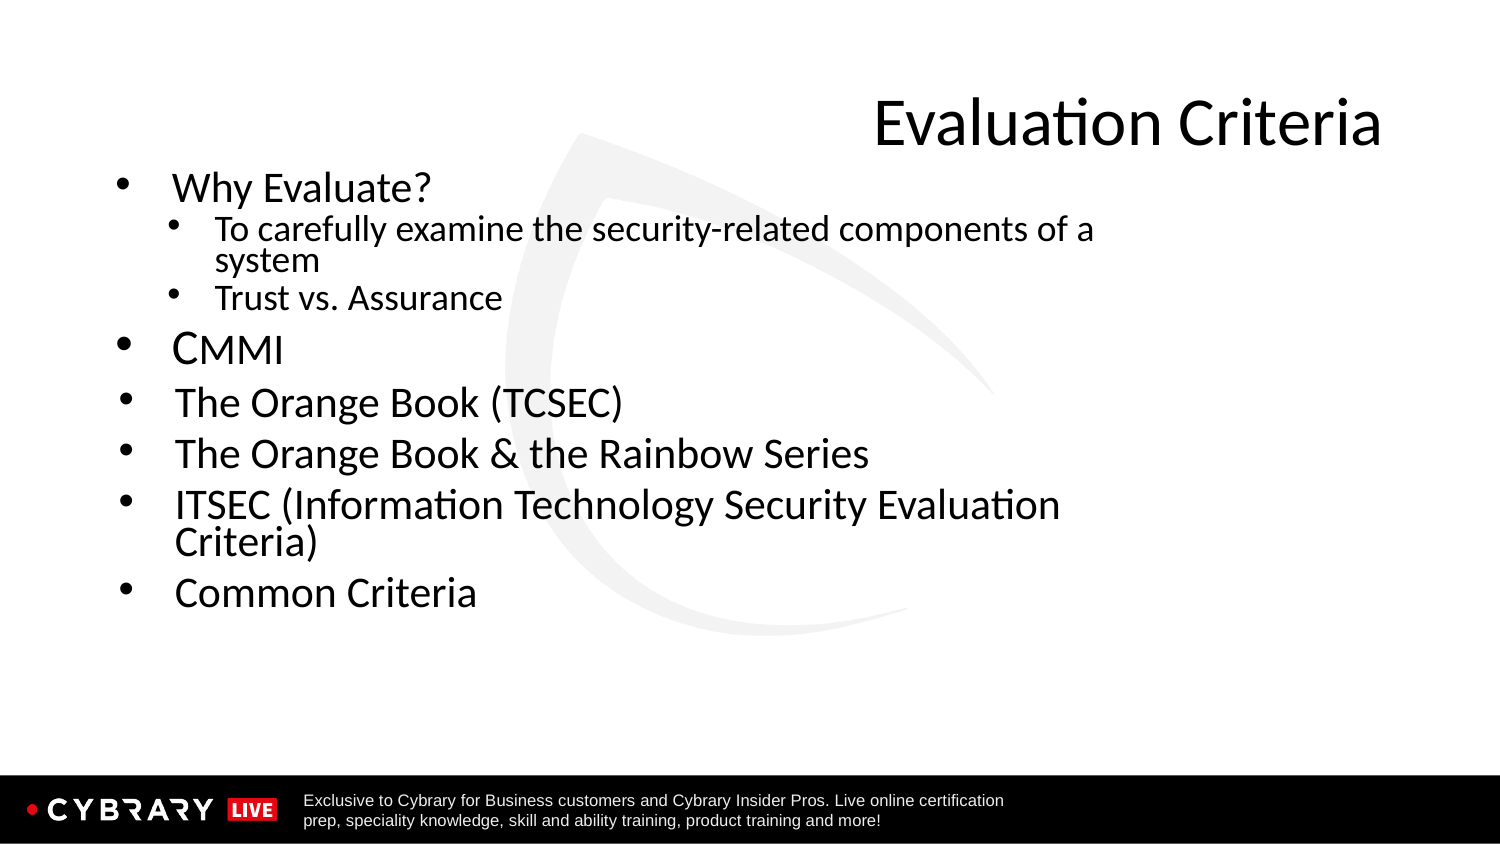

# Evaluation Criteria
Why Evaluate?
To carefully examine the security-related components of a system
Trust vs. Assurance
CMMI
The Orange Book (TCSEC)
The Orange Book & the Rainbow Series
ITSEC (Information Technology Security Evaluation Criteria)
Common Criteria

43